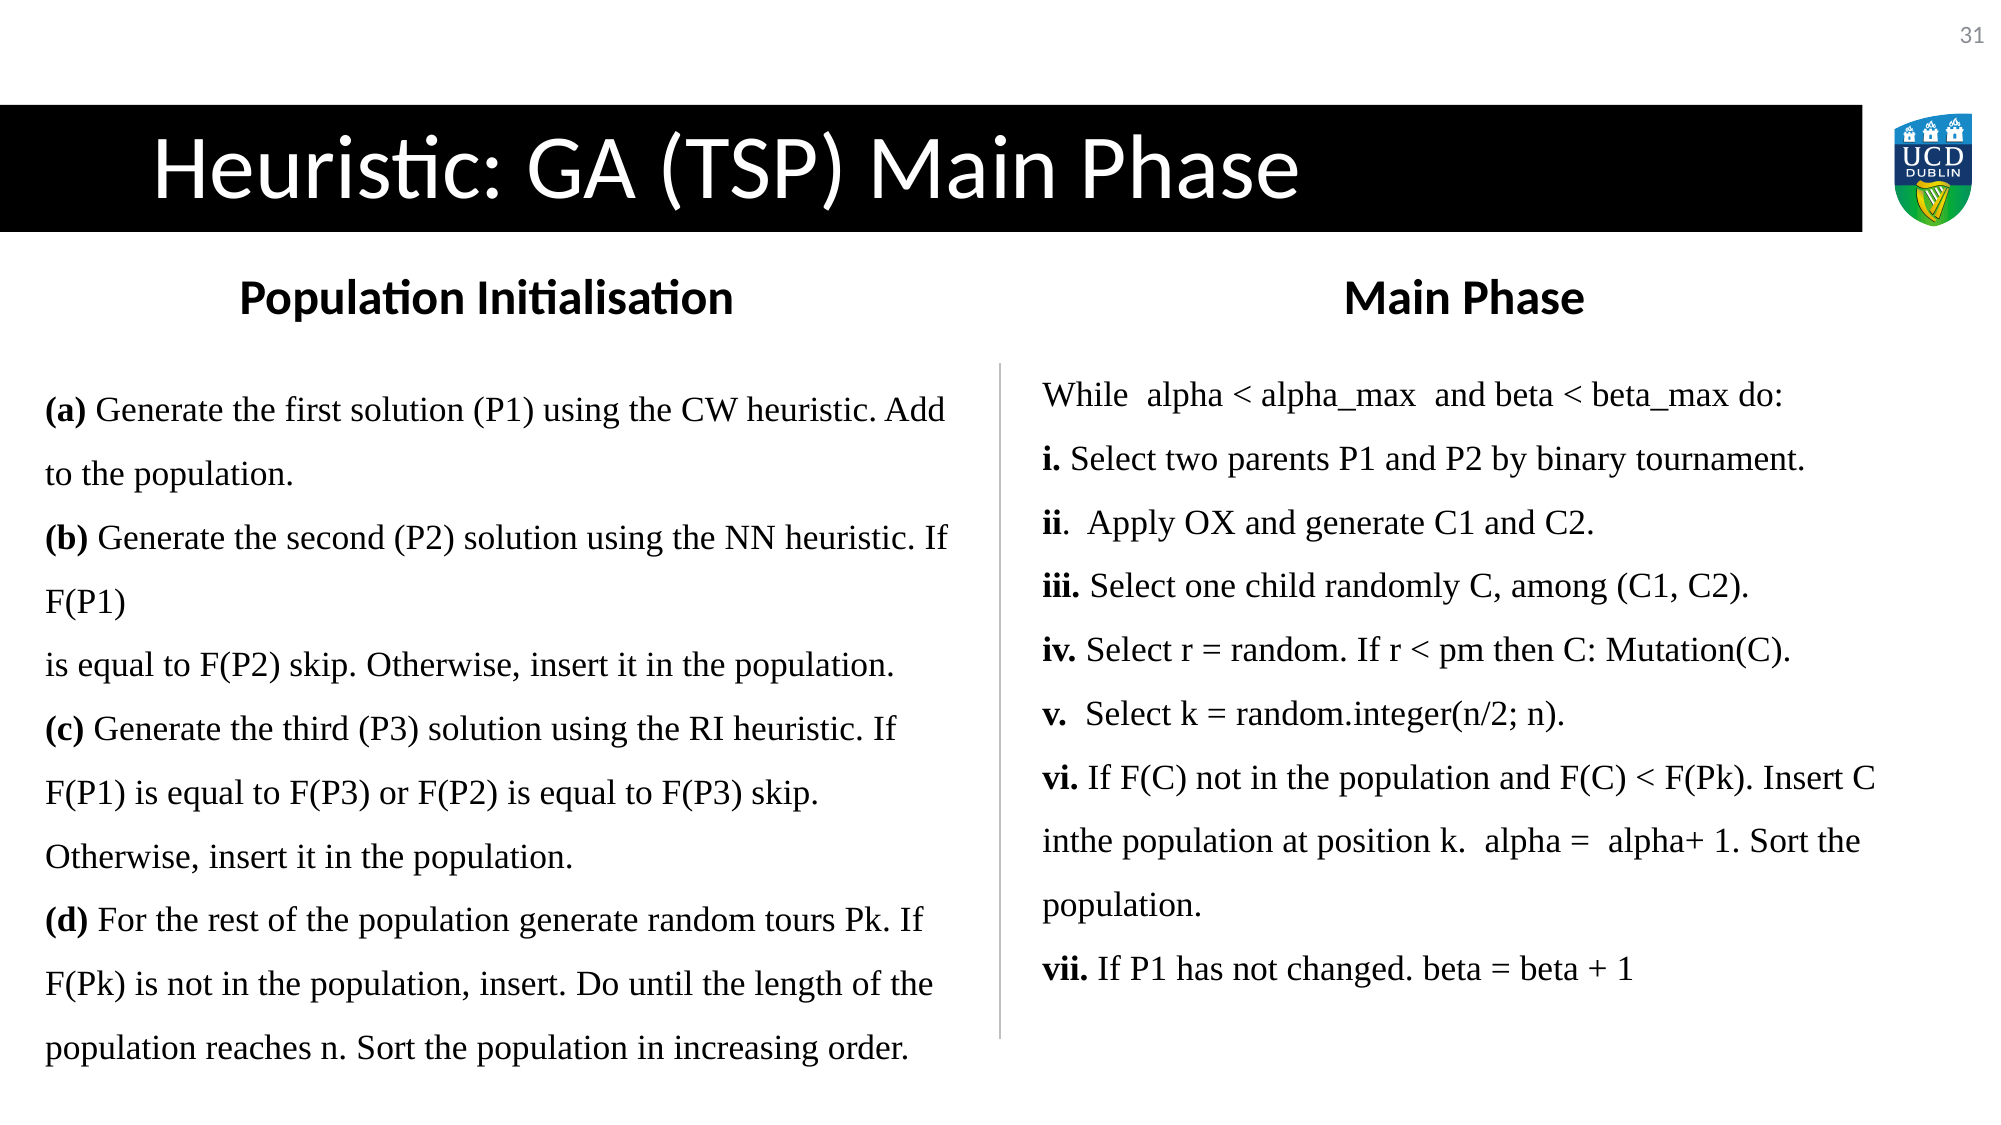

31
# Heuristic: GA (TSP) Main Phase
Population Initialisation
Main Phase
While  alpha < alpha_max  and beta < beta_max do:
i. Select two parents P1 and P2 by binary tournament.
ii.  Apply OX and generate C1 and C2.
iii. Select one child randomly C, among (C1, C2).
iv. Select r = random. If r < pm then C: Mutation(C).
v.  Select k = random.integer(n/2; n).
vi. If F(C) not in the population and F(C) < F(Pk). Insert C inthe population at position k.  alpha =  alpha+ 1. Sort the population.
vii. If P1 has not changed. beta = beta + 1
(a) Generate the first solution (P1) using the CW heuristic. Add to the population.
(b) Generate the second (P2) solution using the NN heuristic. If F(P1)
is equal to F(P2) skip. Otherwise, insert it in the population.
(c) Generate the third (P3) solution using the RI heuristic. If F(P1) is equal to F(P3) or F(P2) is equal to F(P3) skip. Otherwise, insert it in the population.
(d) For the rest of the population generate random tours Pk. If F(Pk) is not in the population, insert. Do until the length of the population reaches n. Sort the population in increasing order.